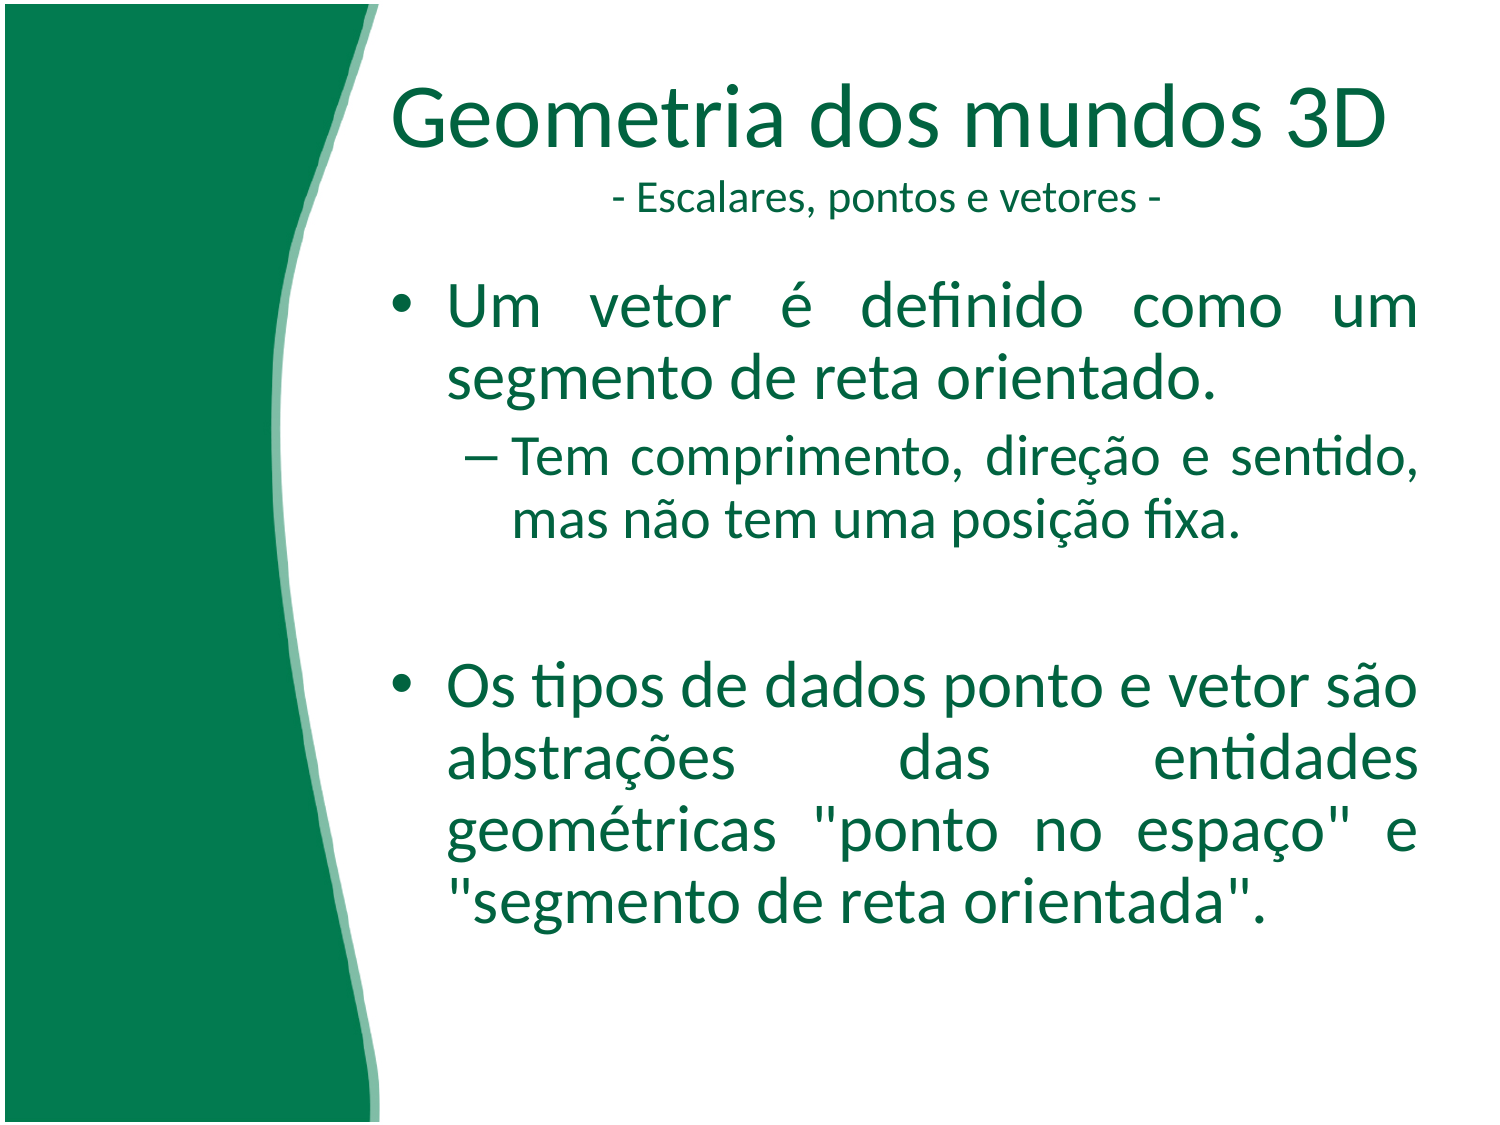

# Geometria dos mundos 3D	       - Escalares, pontos e vetores -
Um vetor é definido como um segmento de reta orientado.
Tem comprimento, direção e sentido, mas não tem uma posição fixa.

Os tipos de dados ponto e vetor são abstrações das entidades geométricas "ponto no espaço" e "segmento de reta orientada".